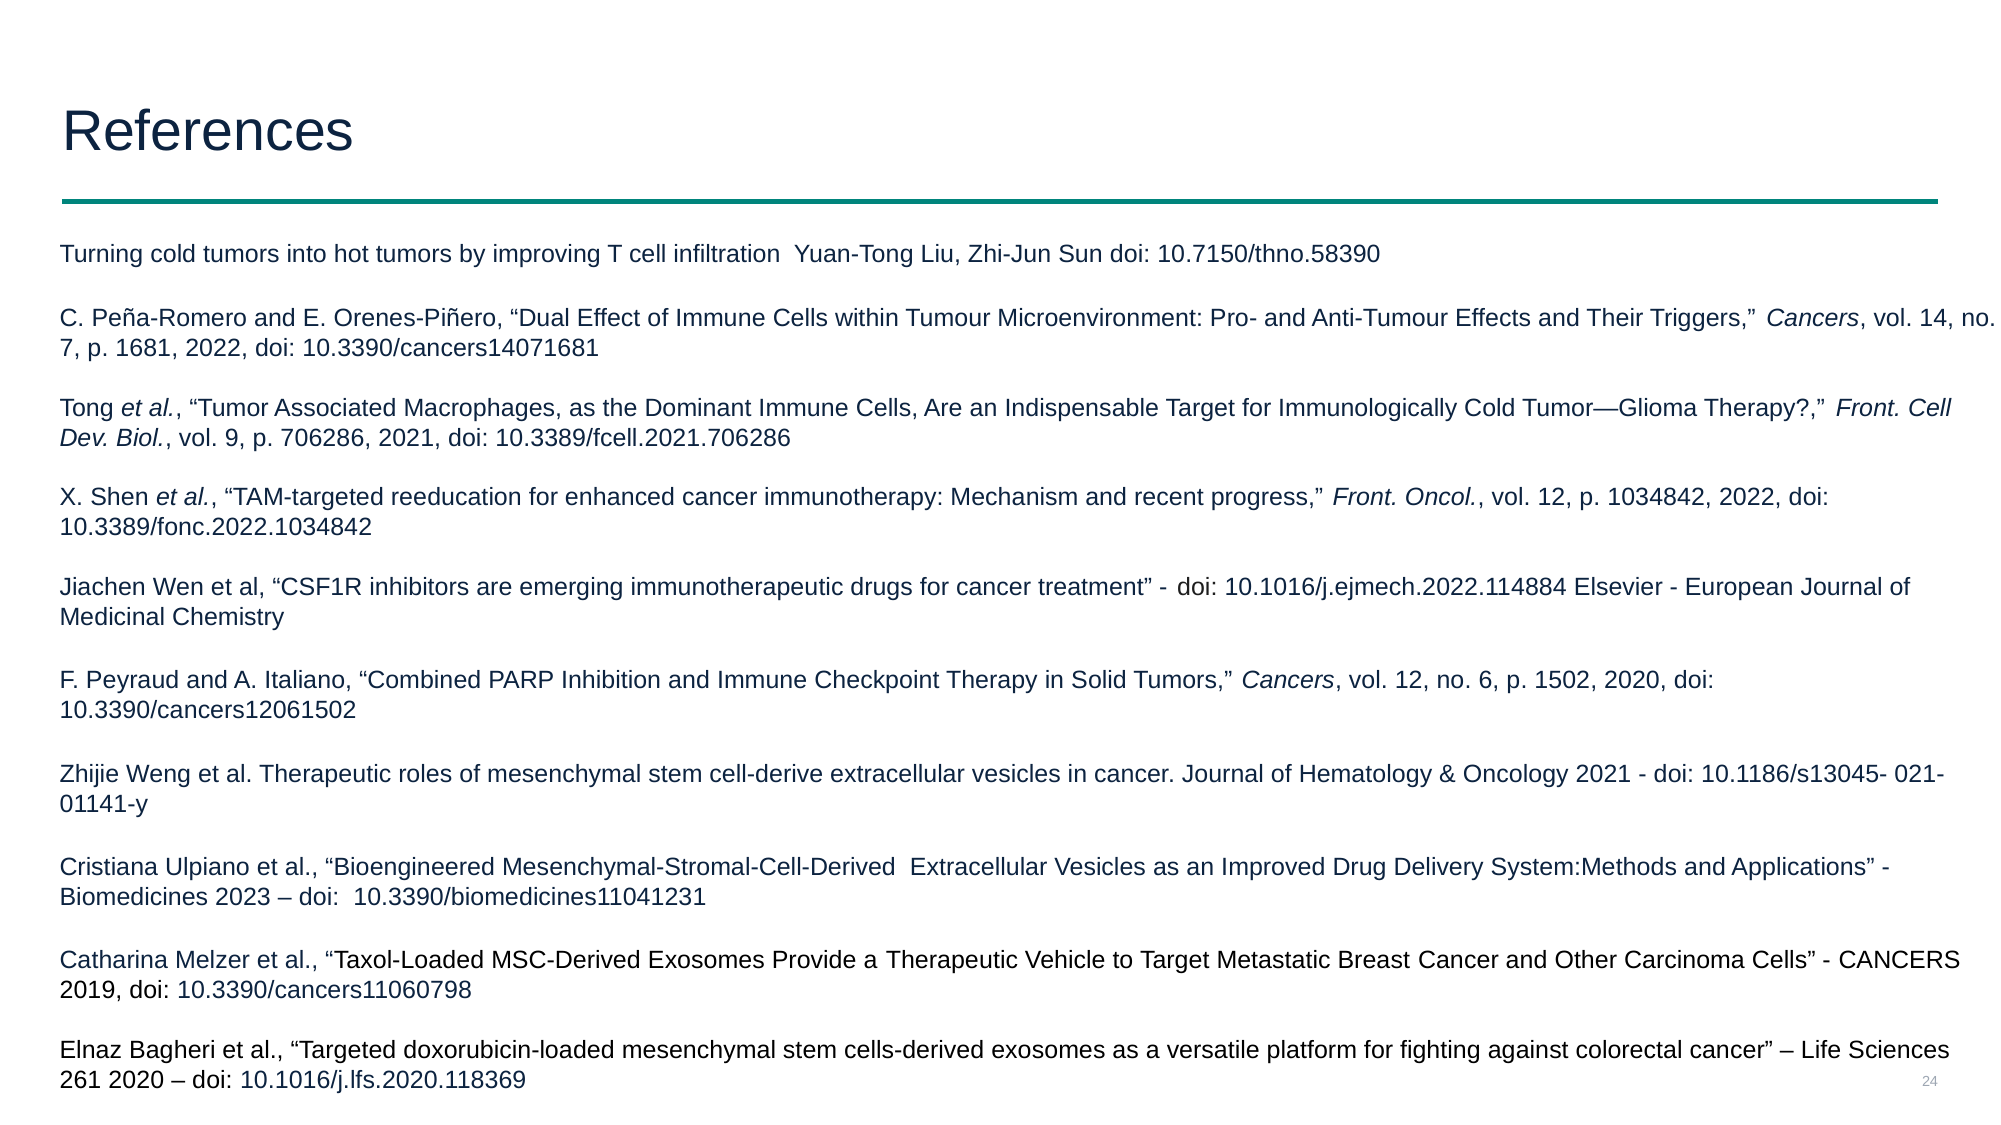

# References
Turning cold tumors into hot tumors by improving T cell infiltration  Yuan-Tong Liu, Zhi-Jun Sun doi: 10.7150/thno.58390
C. Peña-Romero and E. Orenes-Piñero, “Dual Effect of Immune Cells within Tumour Microenvironment: Pro- and Anti-Tumour Effects and Their Triggers,” Cancers, vol. 14, no. 7, p. 1681, 2022, doi: 10.3390/cancers14071681

Tong et al., “Tumor Associated Macrophages, as the Dominant Immune Cells, Are an Indispensable Target for Immunologically Cold Tumor—Glioma Therapy?,” Front. Cell Dev. Biol., vol. 9, p. 706286, 2021, doi: 10.3389/fcell.2021.706286

X. Shen et al., “TAM-targeted reeducation for enhanced cancer immunotherapy: Mechanism and recent progress,” Front. Oncol., vol. 12, p. 1034842, 2022, doi: 10.3389/fonc.2022.1034842

Jiachen Wen et al, “CSF1R inhibitors are emerging immunotherapeutic drugs for cancer treatment” - doi: 10.1016/j.ejmech.2022.114884 Elsevier - European Journal of Medicinal Chemistry
F. Peyraud and A. Italiano, “Combined PARP Inhibition and Immune Checkpoint Therapy in Solid Tumors,” Cancers, vol. 12, no. 6, p. 1502, 2020, doi: 10.3390/cancers12061502
Zhijie Weng et al. Therapeutic roles of mesenchymal stem cell-derive extracellular vesicles in cancer. Journal of Hematology & Oncology 2021 - doi: 10.1186/s13045- 021-01141-y
Cristiana Ulpiano et al., “Bioengineered Mesenchymal-Stromal-Cell-Derived  Extracellular Vesicles as an Improved Drug Delivery System:Methods and Applications” - Biomedicines 2023 – doi:  10.3390/biomedicines11041231
Catharina Melzer et al., “Taxol-Loaded MSC-Derived Exosomes Provide a Therapeutic Vehicle to Target Metastatic Breast Cancer and Other Carcinoma Cells” - CANCERS 2019, doi: 10.3390/cancers11060798

Elnaz Bagheri et al., “Targeted doxorubicin-loaded mesenchymal stem cells-derived exosomes as a versatile platform for fighting against colorectal cancer” – Life Sciences 261 2020 – doi: 10.1016/j.lfs.2020.118369

24